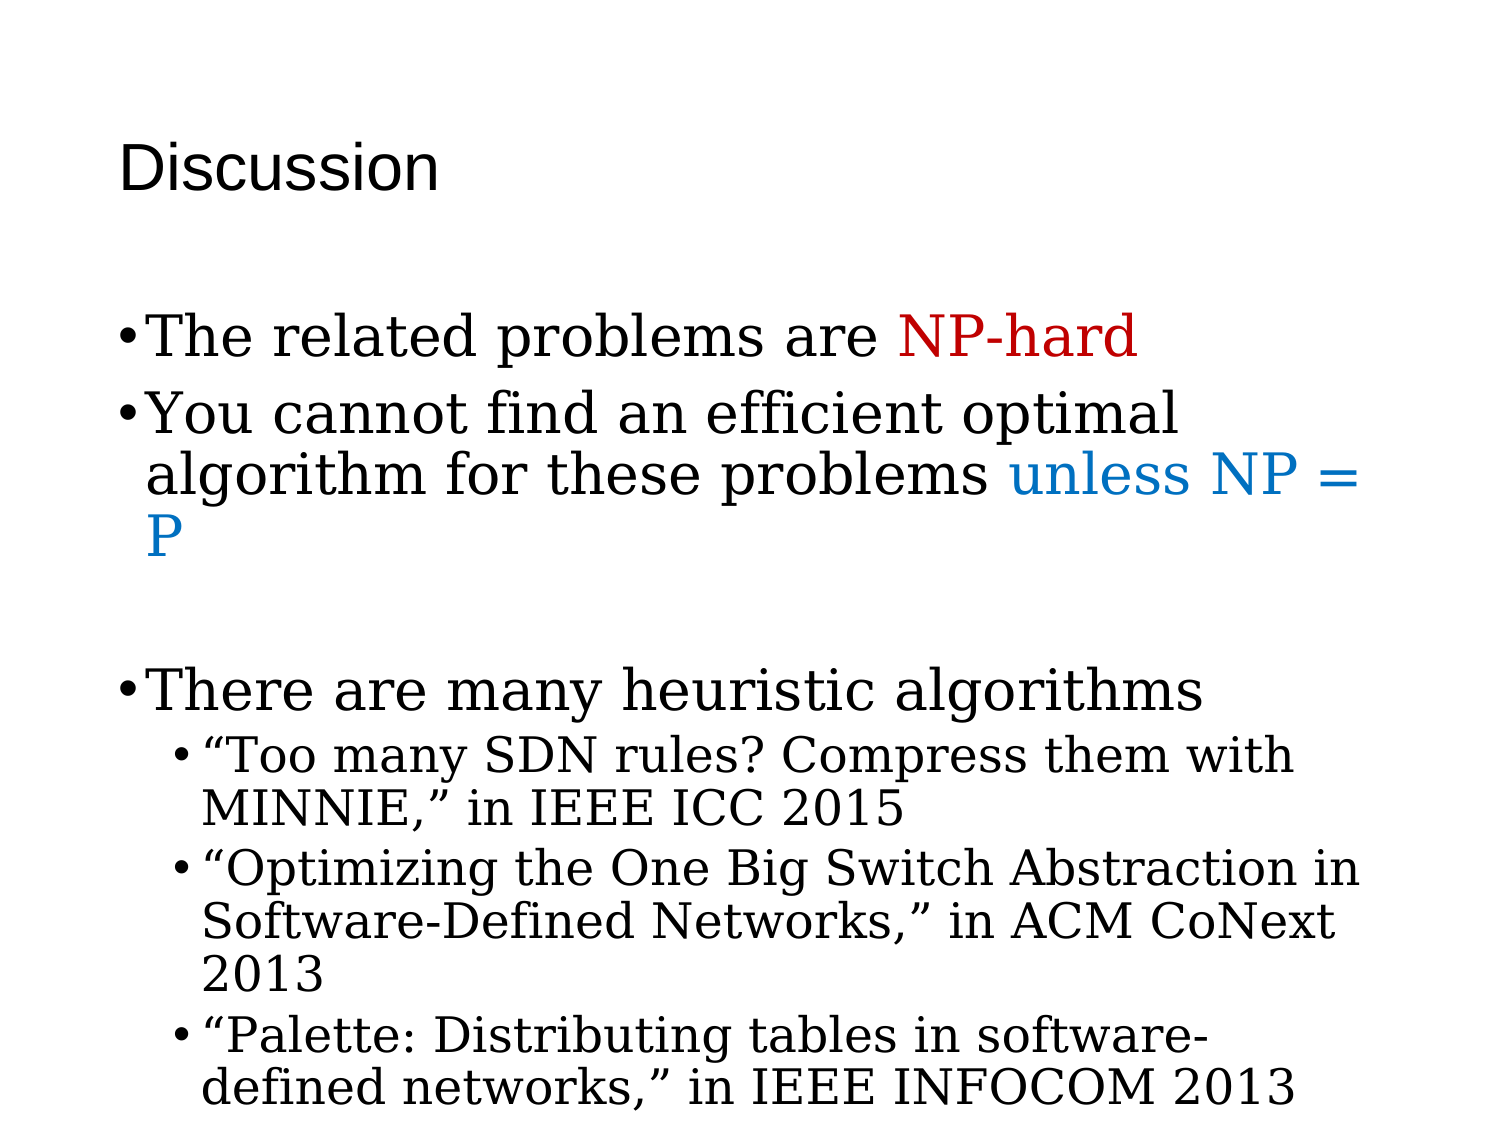

# Discussion
The related problems are NP-hard
You cannot find an efficient optimal algorithm for these problems unless NP = P

There are many heuristic algorithms
“Too many SDN rules? Compress them with MINNIE,” in IEEE ICC 2015
“Optimizing the One Big Switch Abstraction in Software-Defined Networks,” in ACM CoNext 2013
“Palette: Distributing tables in software-defined networks,” in IEEE INFOCOM 2013